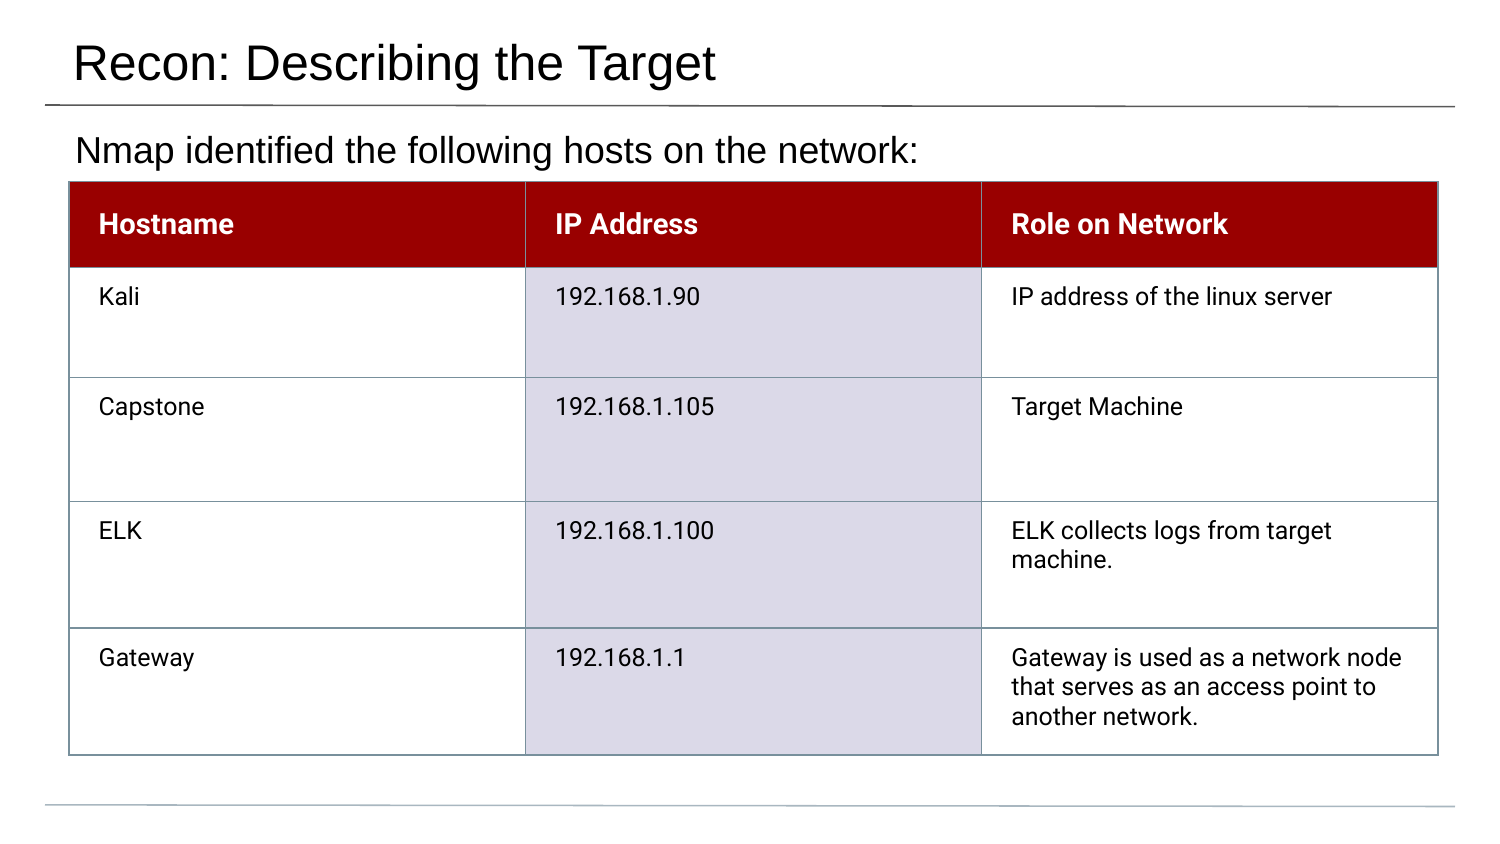

# Recon: Describing the Target
Nmap identified the following hosts on the network:
| Hostname | IP Address | Role on Network |
| --- | --- | --- |
| Kali | 192.168.1.90 | IP address of the linux server |
| Capstone | 192.168.1.105 | Target Machine |
| ELK | 192.168.1.100 | ELK collects logs from target machine. |
| Gateway | 192.168.1.1 | Gateway is used as a network node that serves as an access point to another network. |